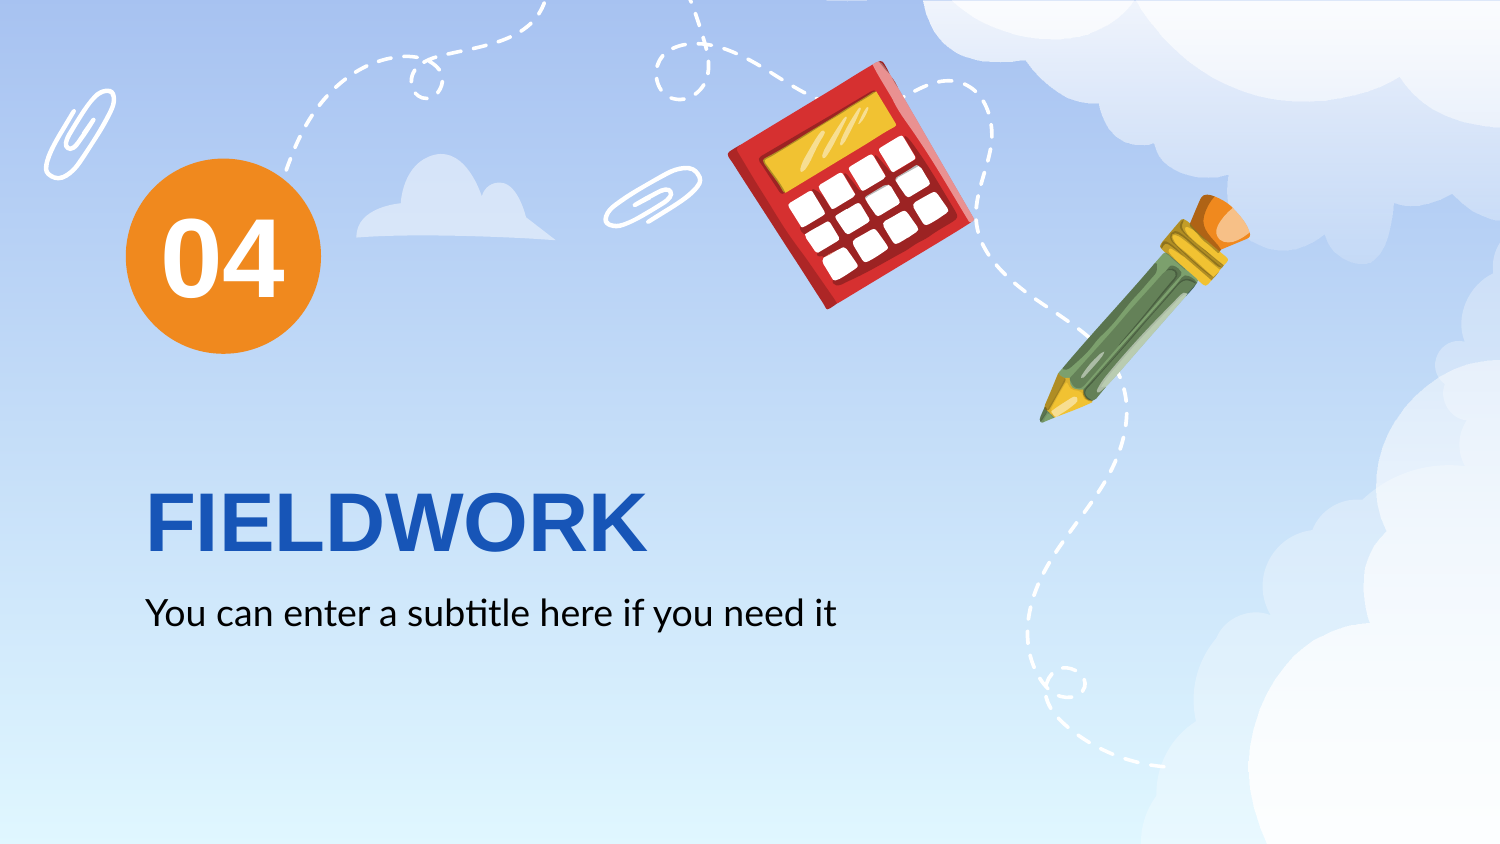

04
# FIELDWORK
You can enter a subtitle here if you need it